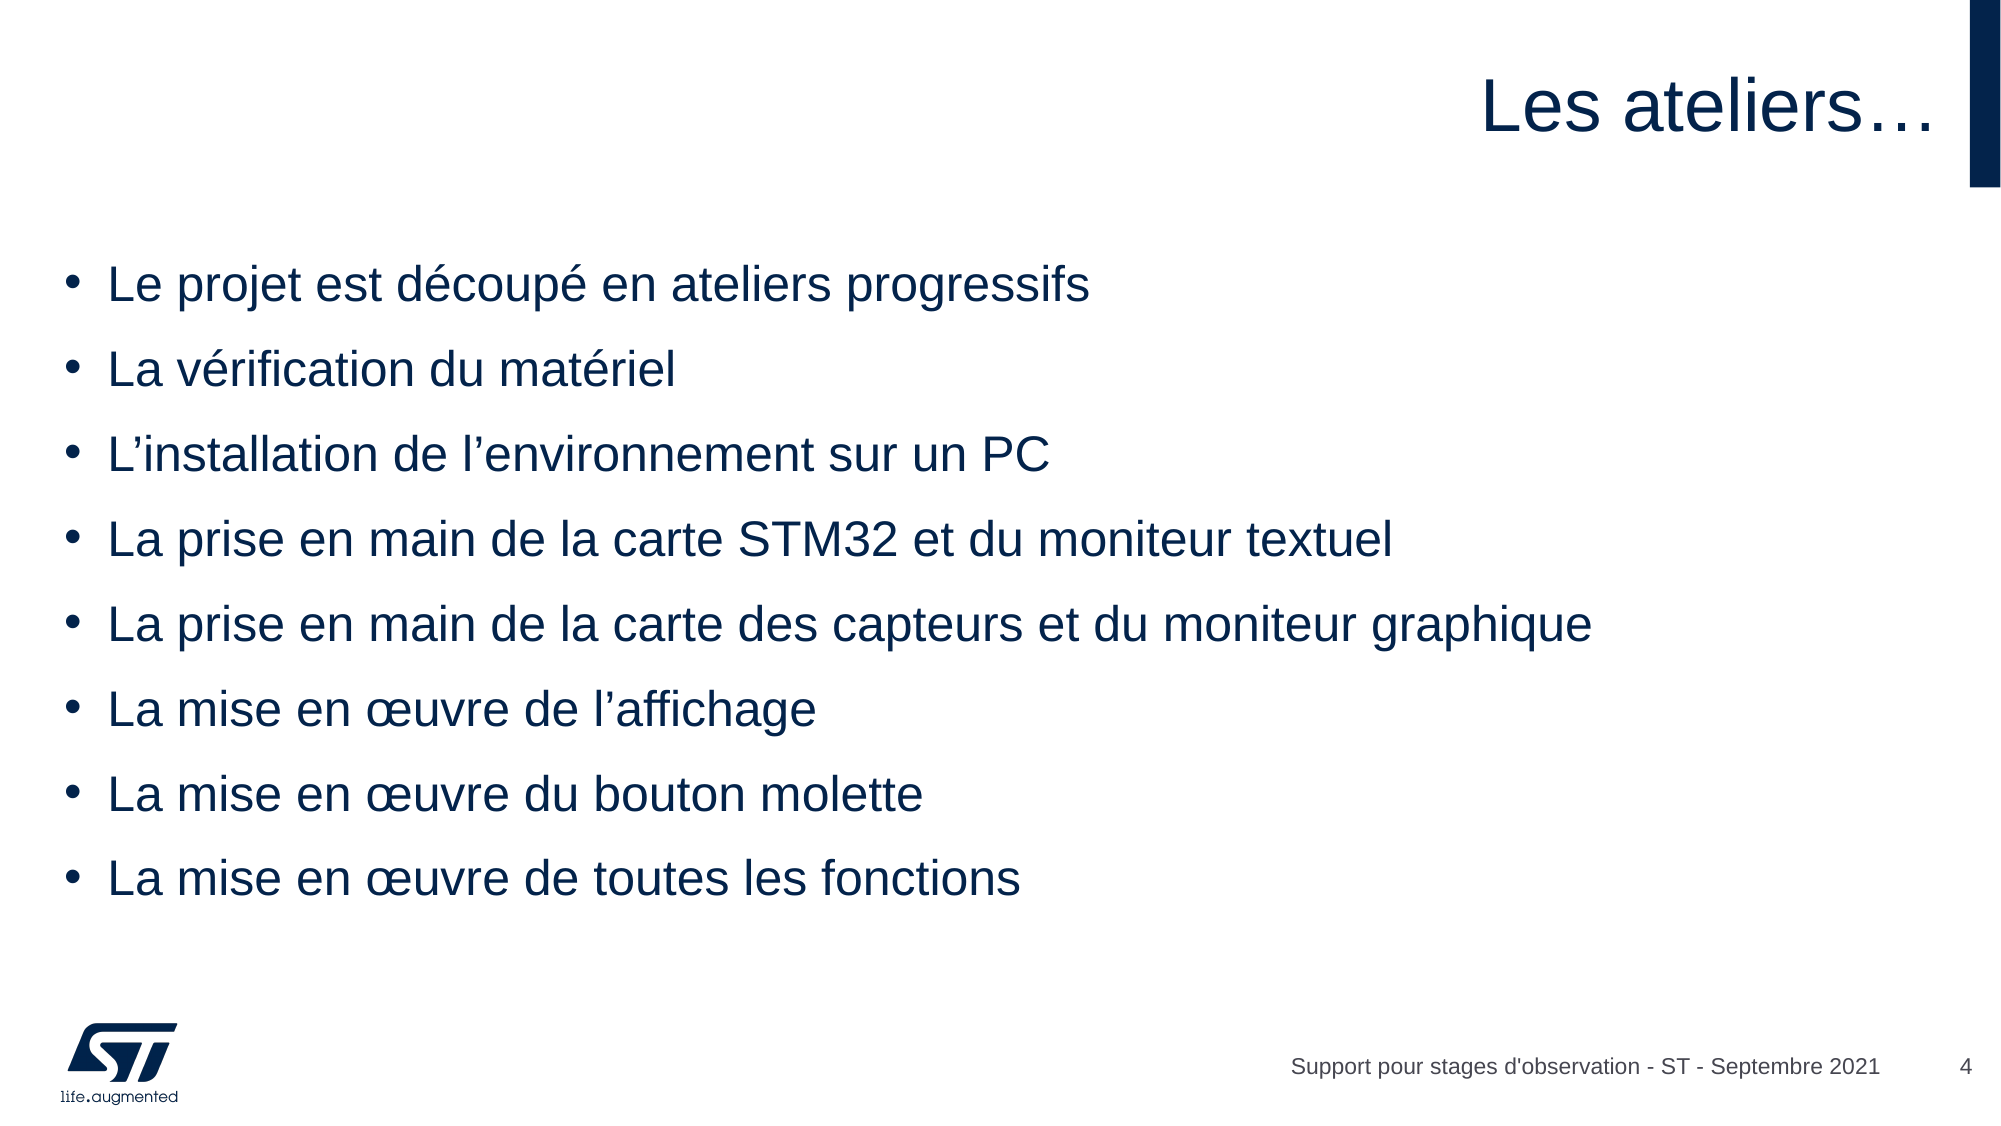

# Les ateliers…
Le projet est découpé en ateliers progressifs
La vérification du matériel
L’installation de l’environnement sur un PC
La prise en main de la carte STM32 et du moniteur textuel
La prise en main de la carte des capteurs et du moniteur graphique
La mise en œuvre de l’affichage
La mise en œuvre du bouton molette
La mise en œuvre de toutes les fonctions
Support pour stages d'observation - ST - Septembre 2021
4